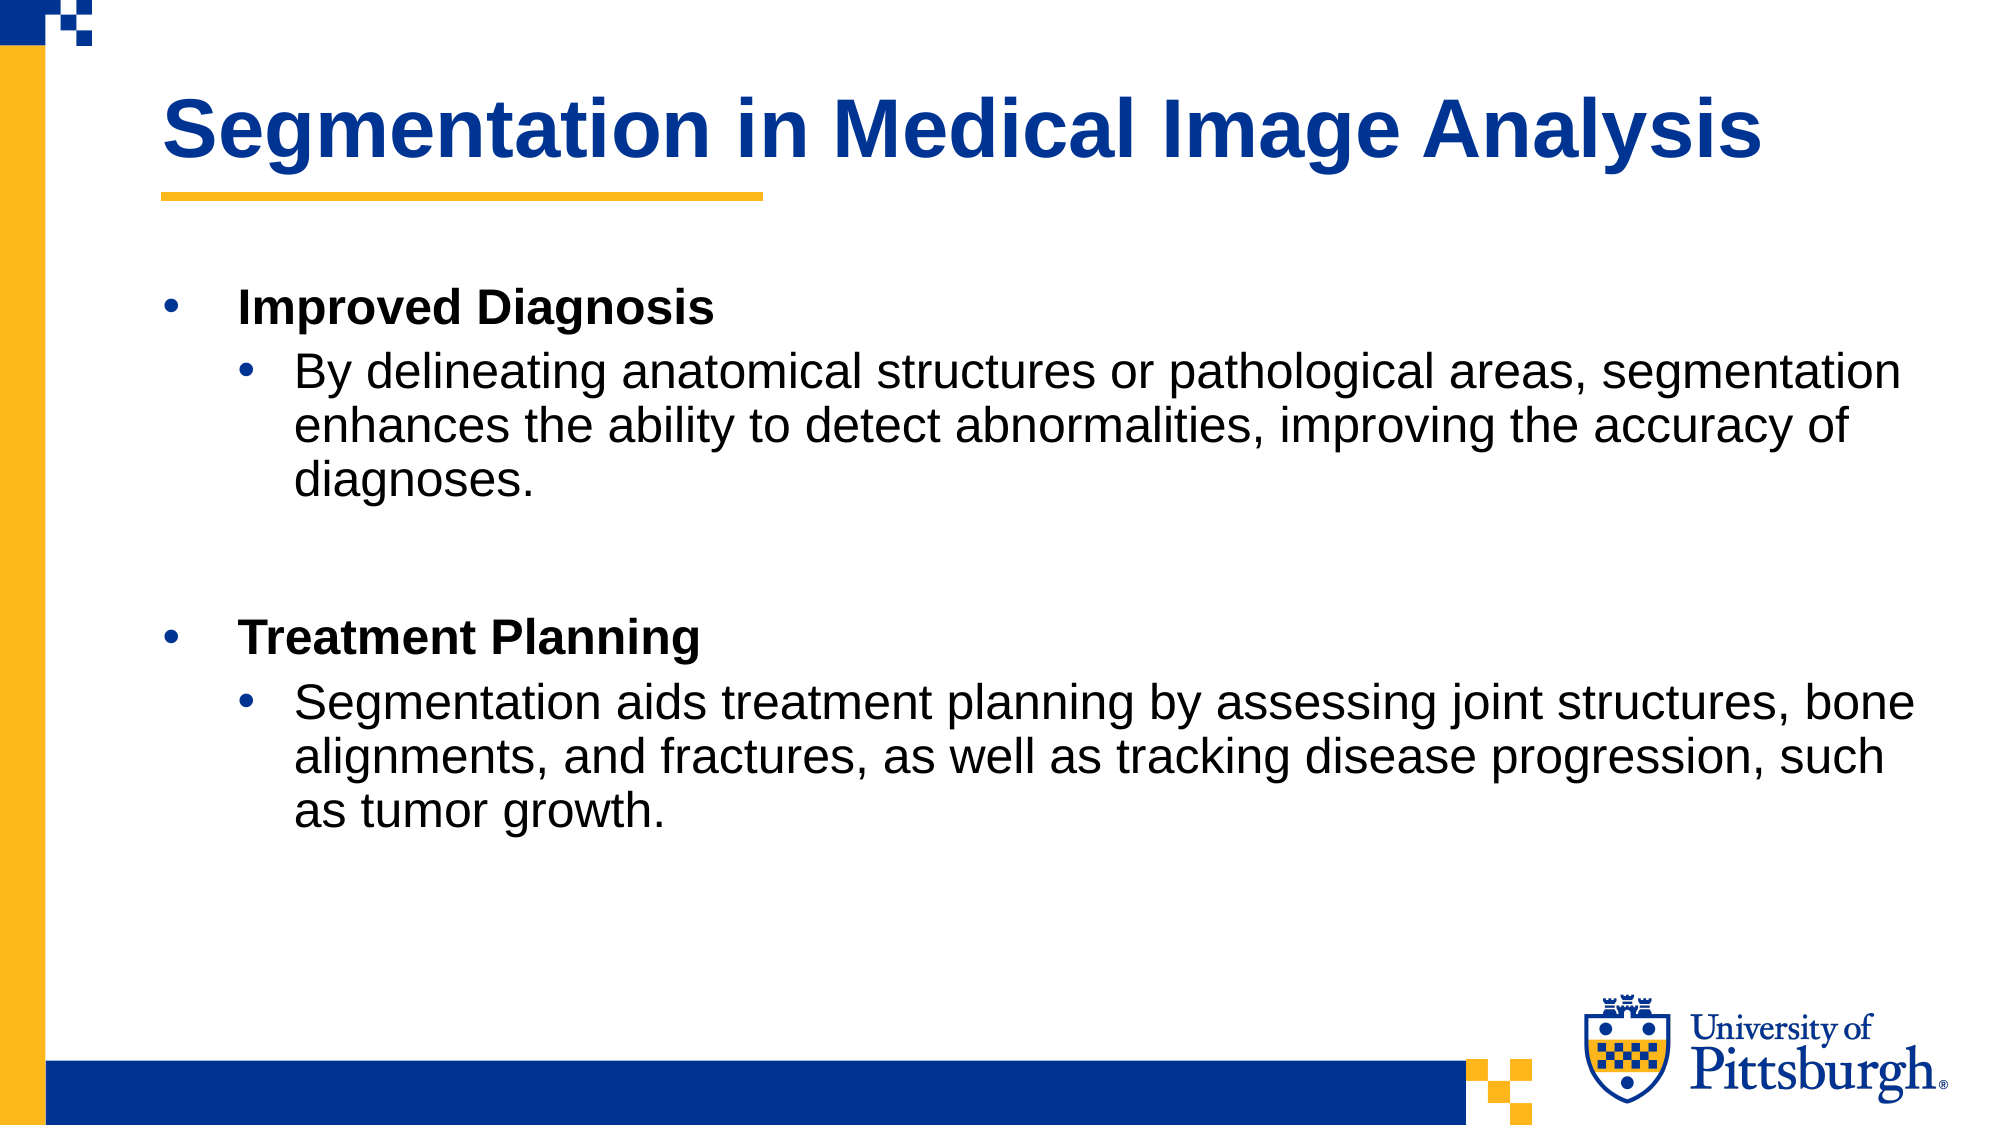

Segmentation in Medical Image Analysis

Improved Diagnosis
By delineating anatomical structures or pathological areas, segmentation enhances the ability to detect abnormalities, improving the accuracy of diagnoses.

Treatment Planning
Segmentation aids treatment planning by assessing joint structures, bone alignments, and fractures, as well as tracking disease progression, such as tumor growth.